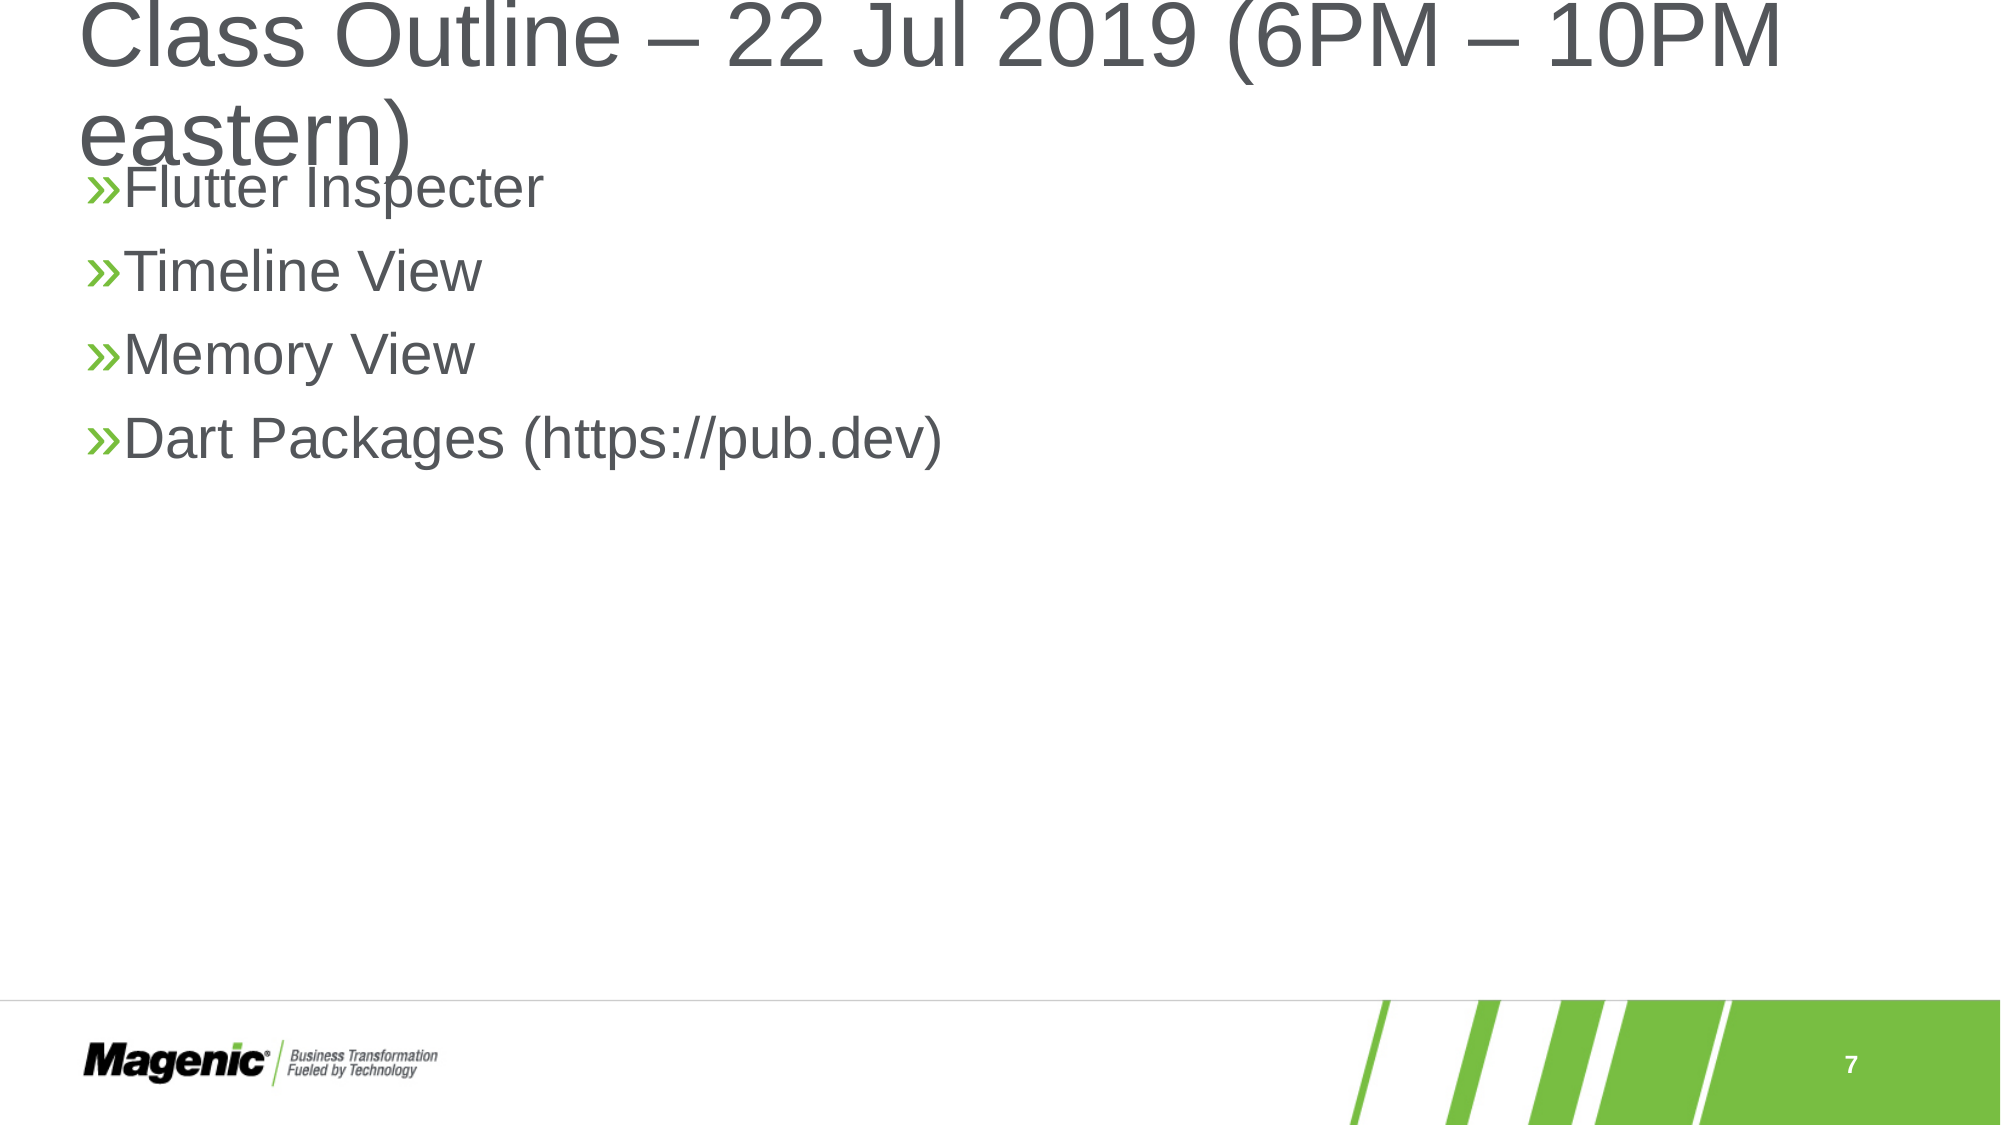

# Class Outline – 22 Jul 2019 (6PM – 10PM eastern)
Flutter Inspecter
Timeline View
Memory View
Dart Packages (https://pub.dev)